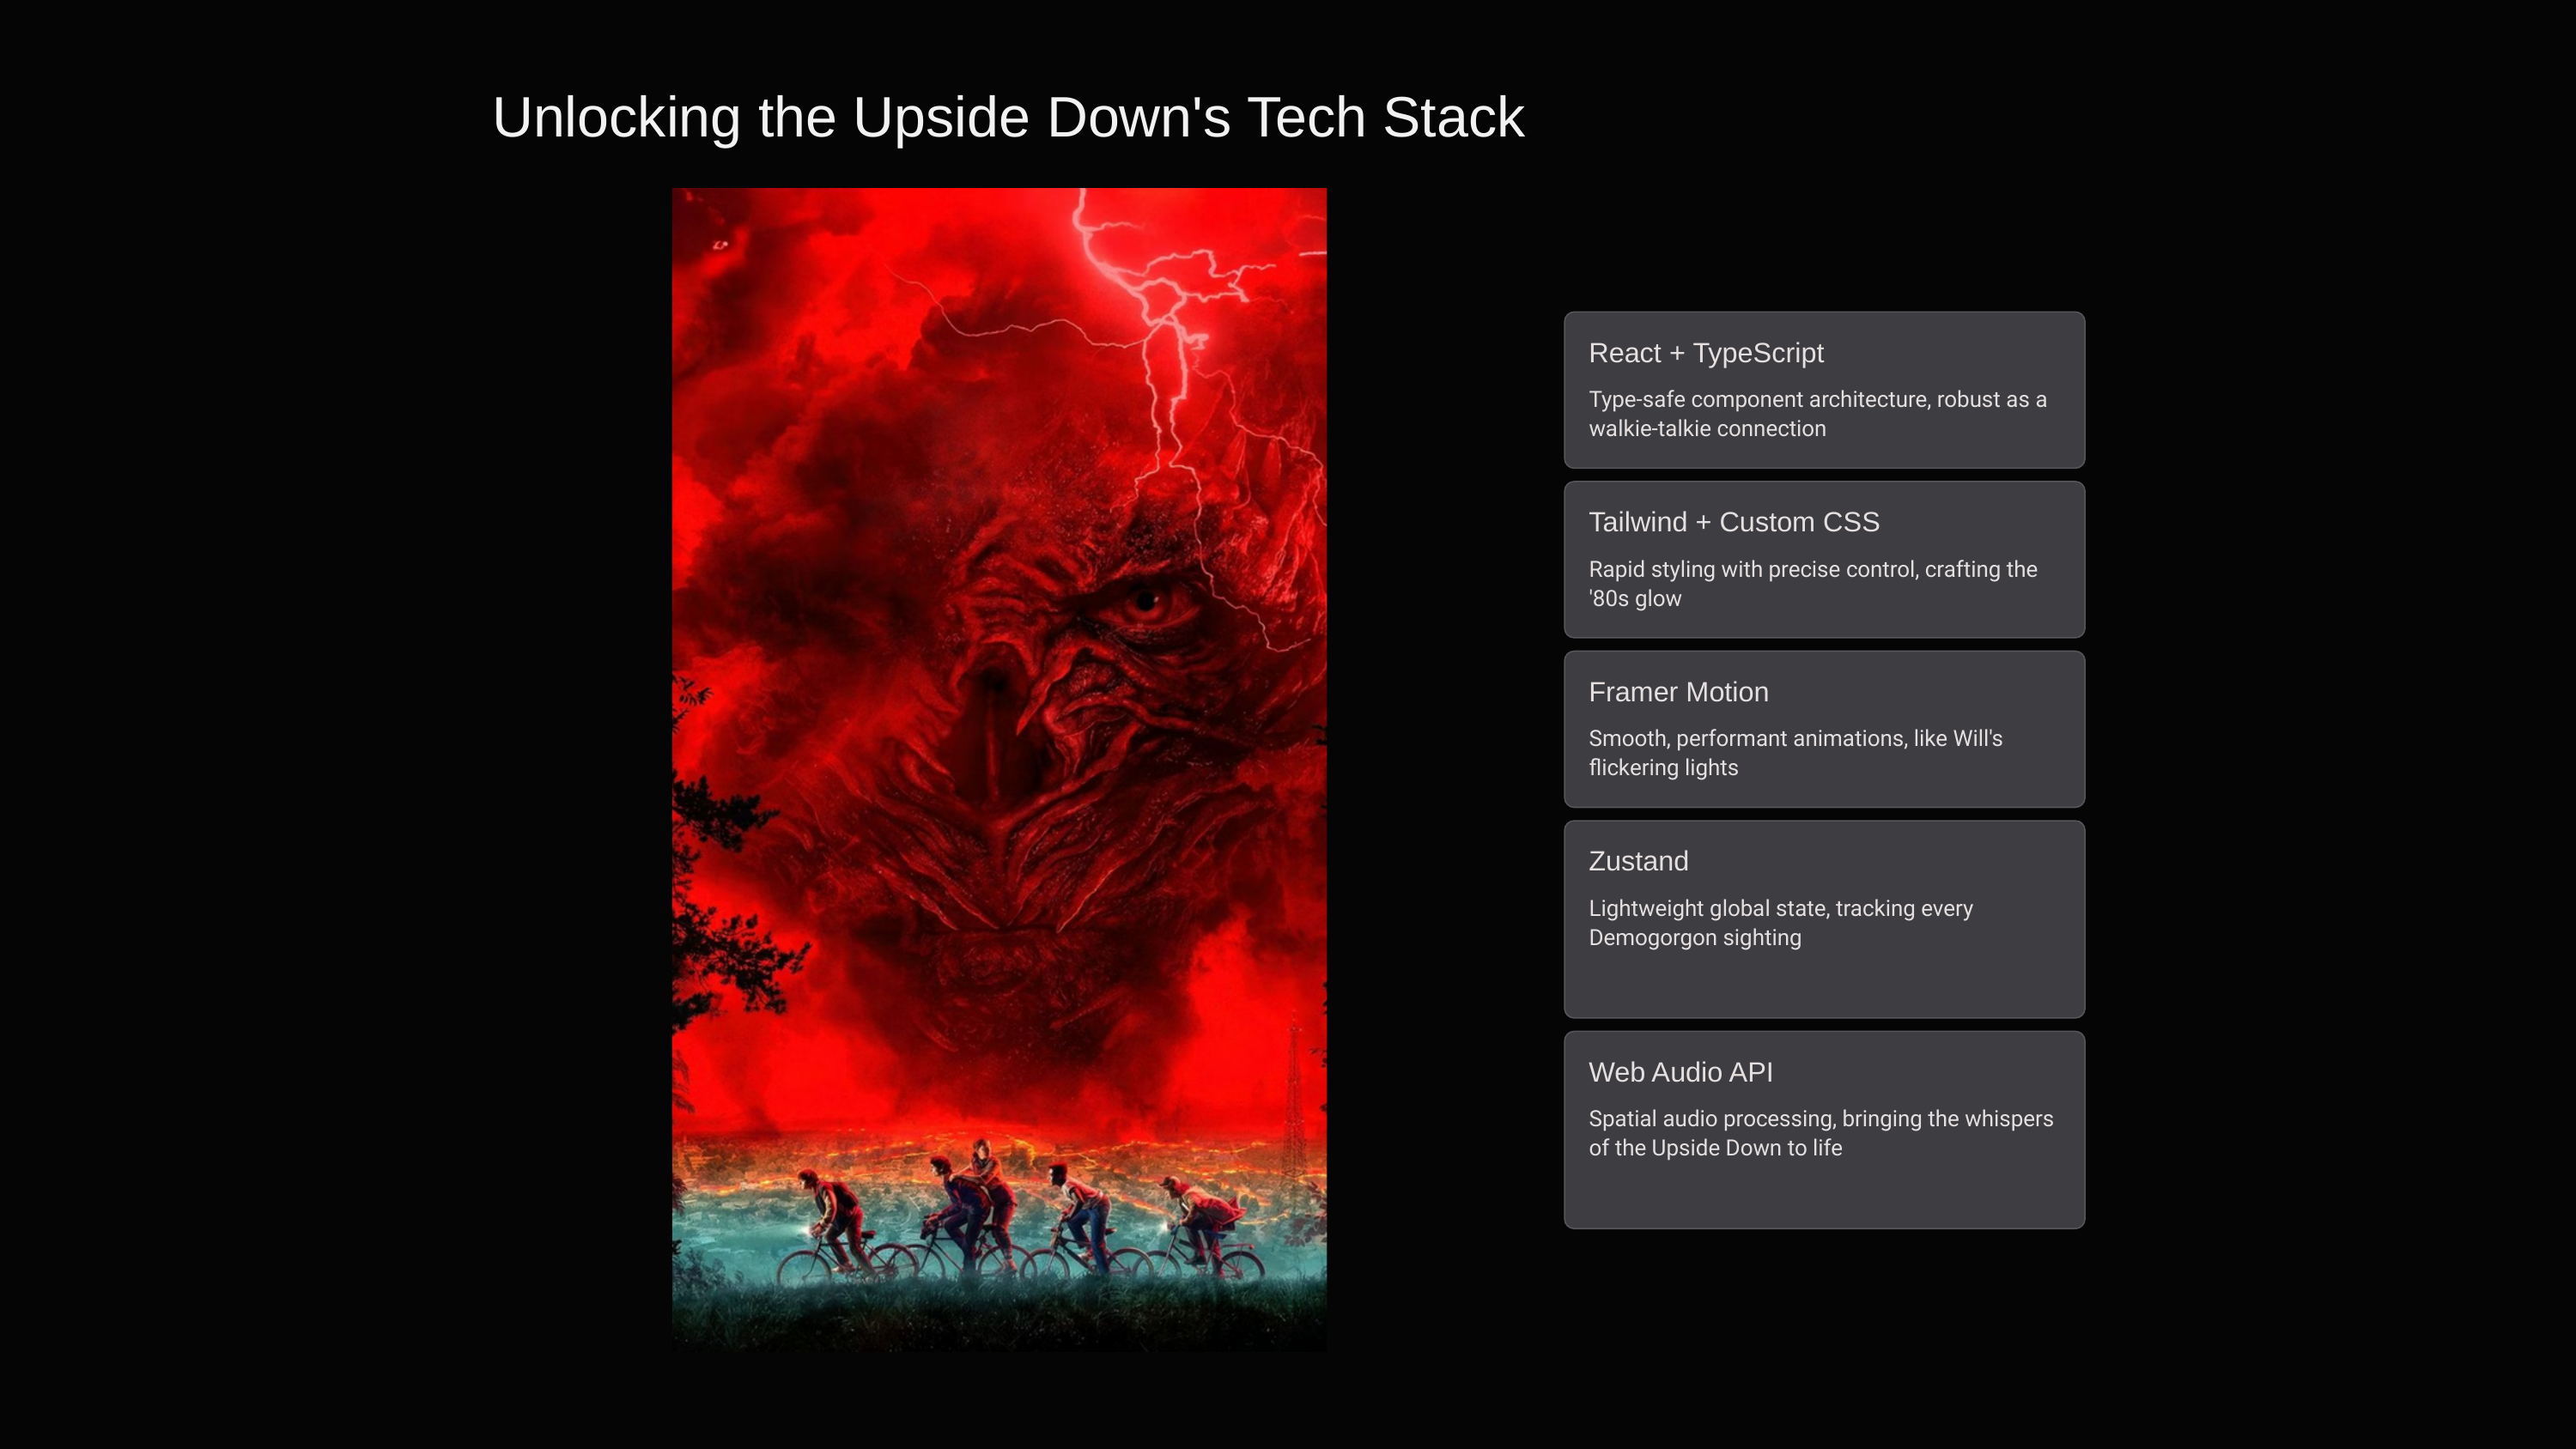

Unlocking the Upside Down's Tech Stack

React + TypeScript
Type-safe component architecture, robust as a walkie-talkie connection

Tailwind + Custom CSS
Rapid styling with precise control, crafting the '80s glow

Framer Motion
Smooth, performant animations, like Will's flickering lights

Zustand
Lightweight global state, tracking every Demogorgon sighting

Web Audio API
Spatial audio processing, bringing the whispers of the Upside Down to life